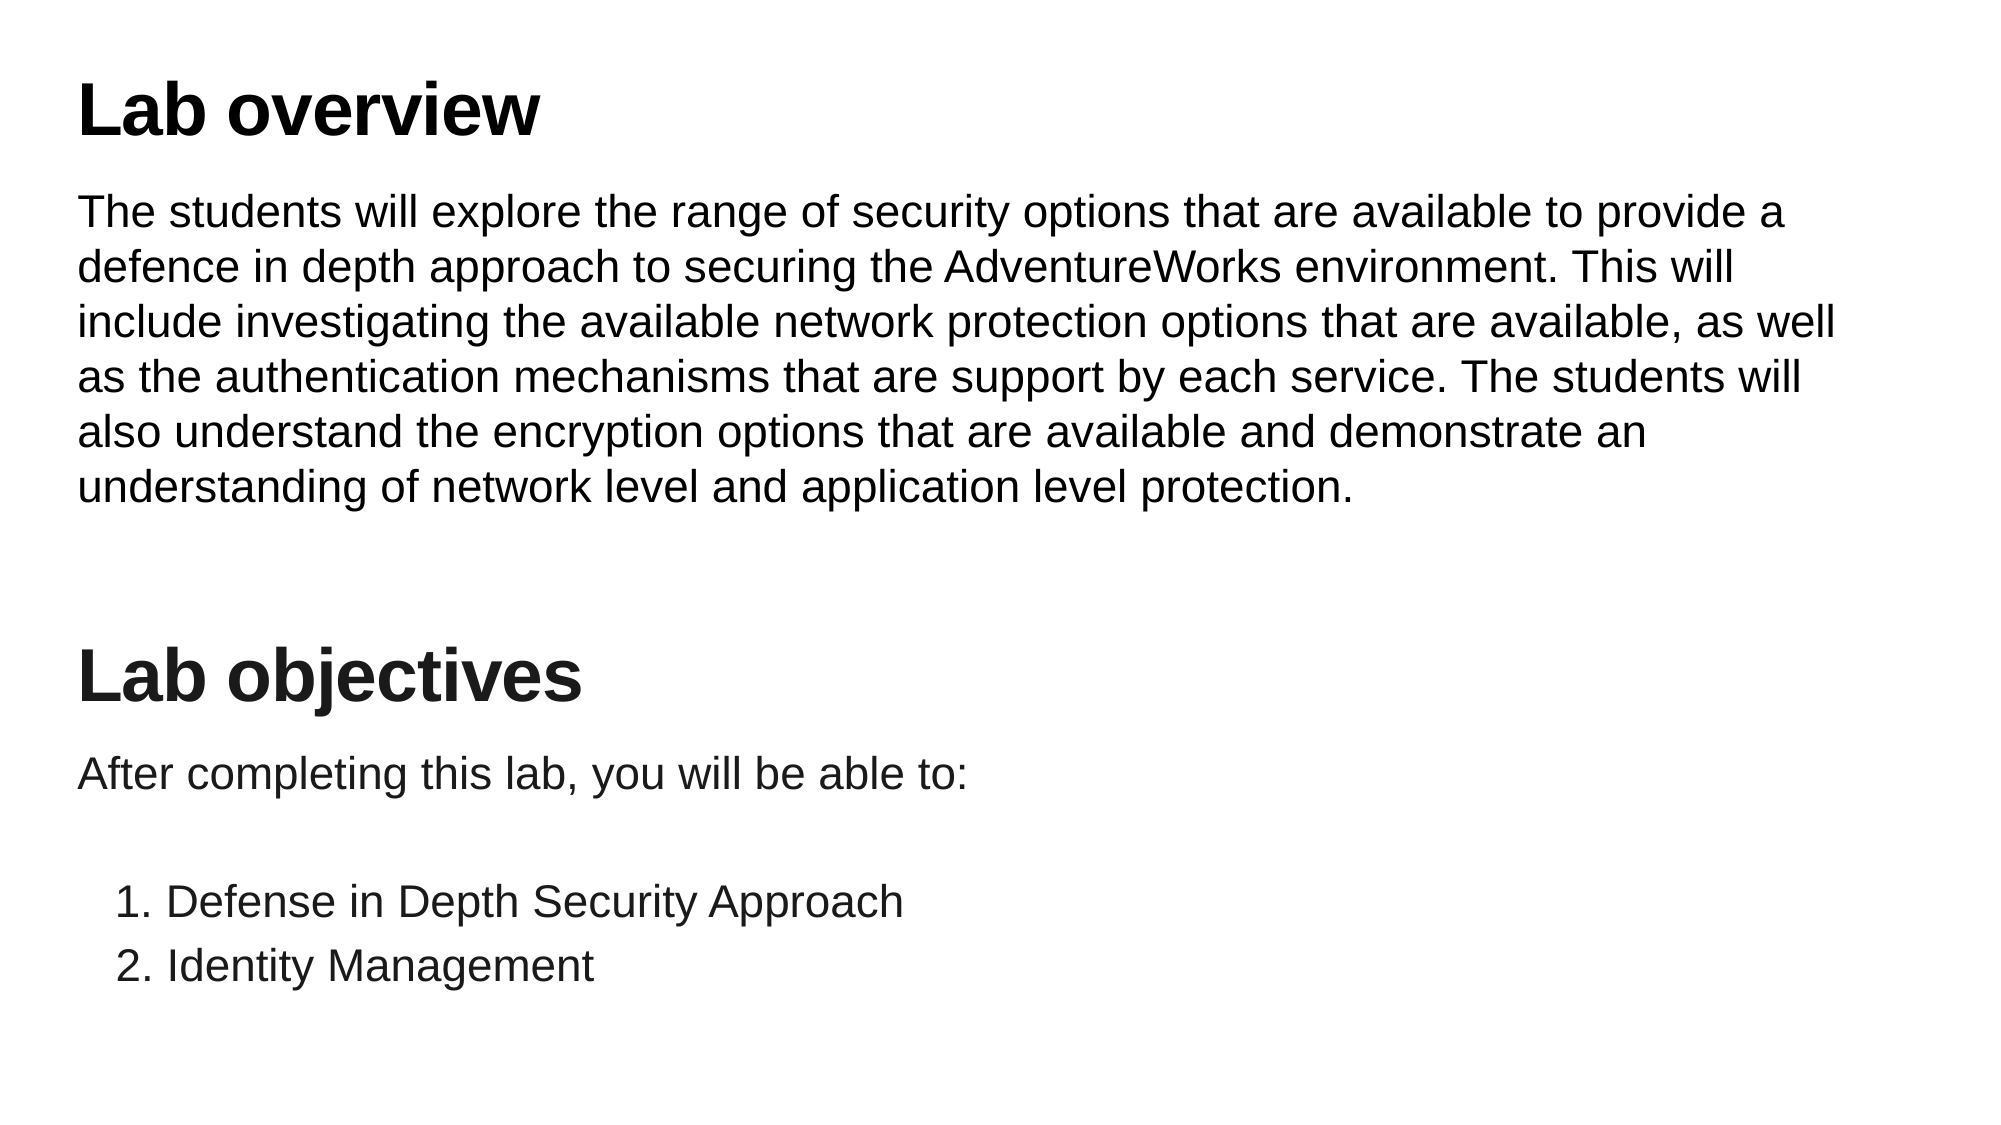

# Lab overview
The students will explore the range of security options that are available to provide a defence in depth approach to securing the AdventureWorks environment. This will include investigating the available network protection options that are available, as well as the authentication mechanisms that are support by each service. The students will also understand the encryption options that are available and demonstrate an understanding of network level and application level protection.

Lab objectives
After completing this lab, you will be able to:

1. Defense in Depth Security Approach
   2. Identity Management